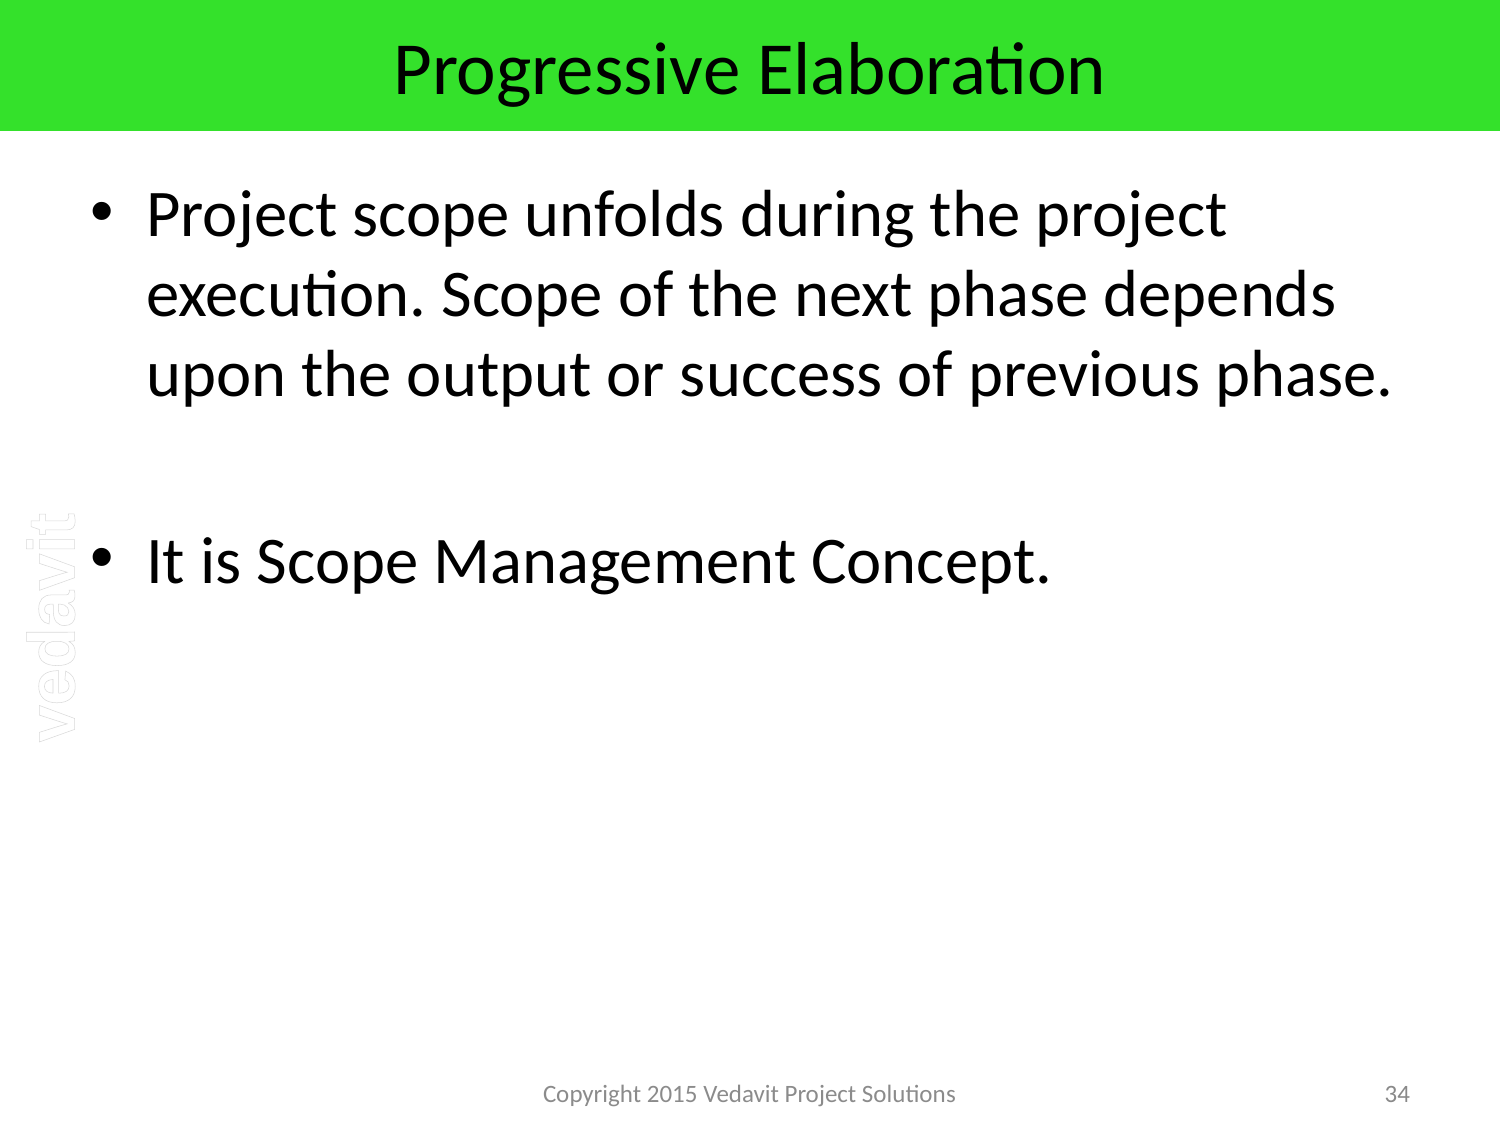

# Progressive Elaboration
Project scope unfolds during the project execution. Scope of the next phase depends upon the output or success of previous phase.

It is Scope Management Concept.

Copyright 2015 Vedavit Project Solutions
34